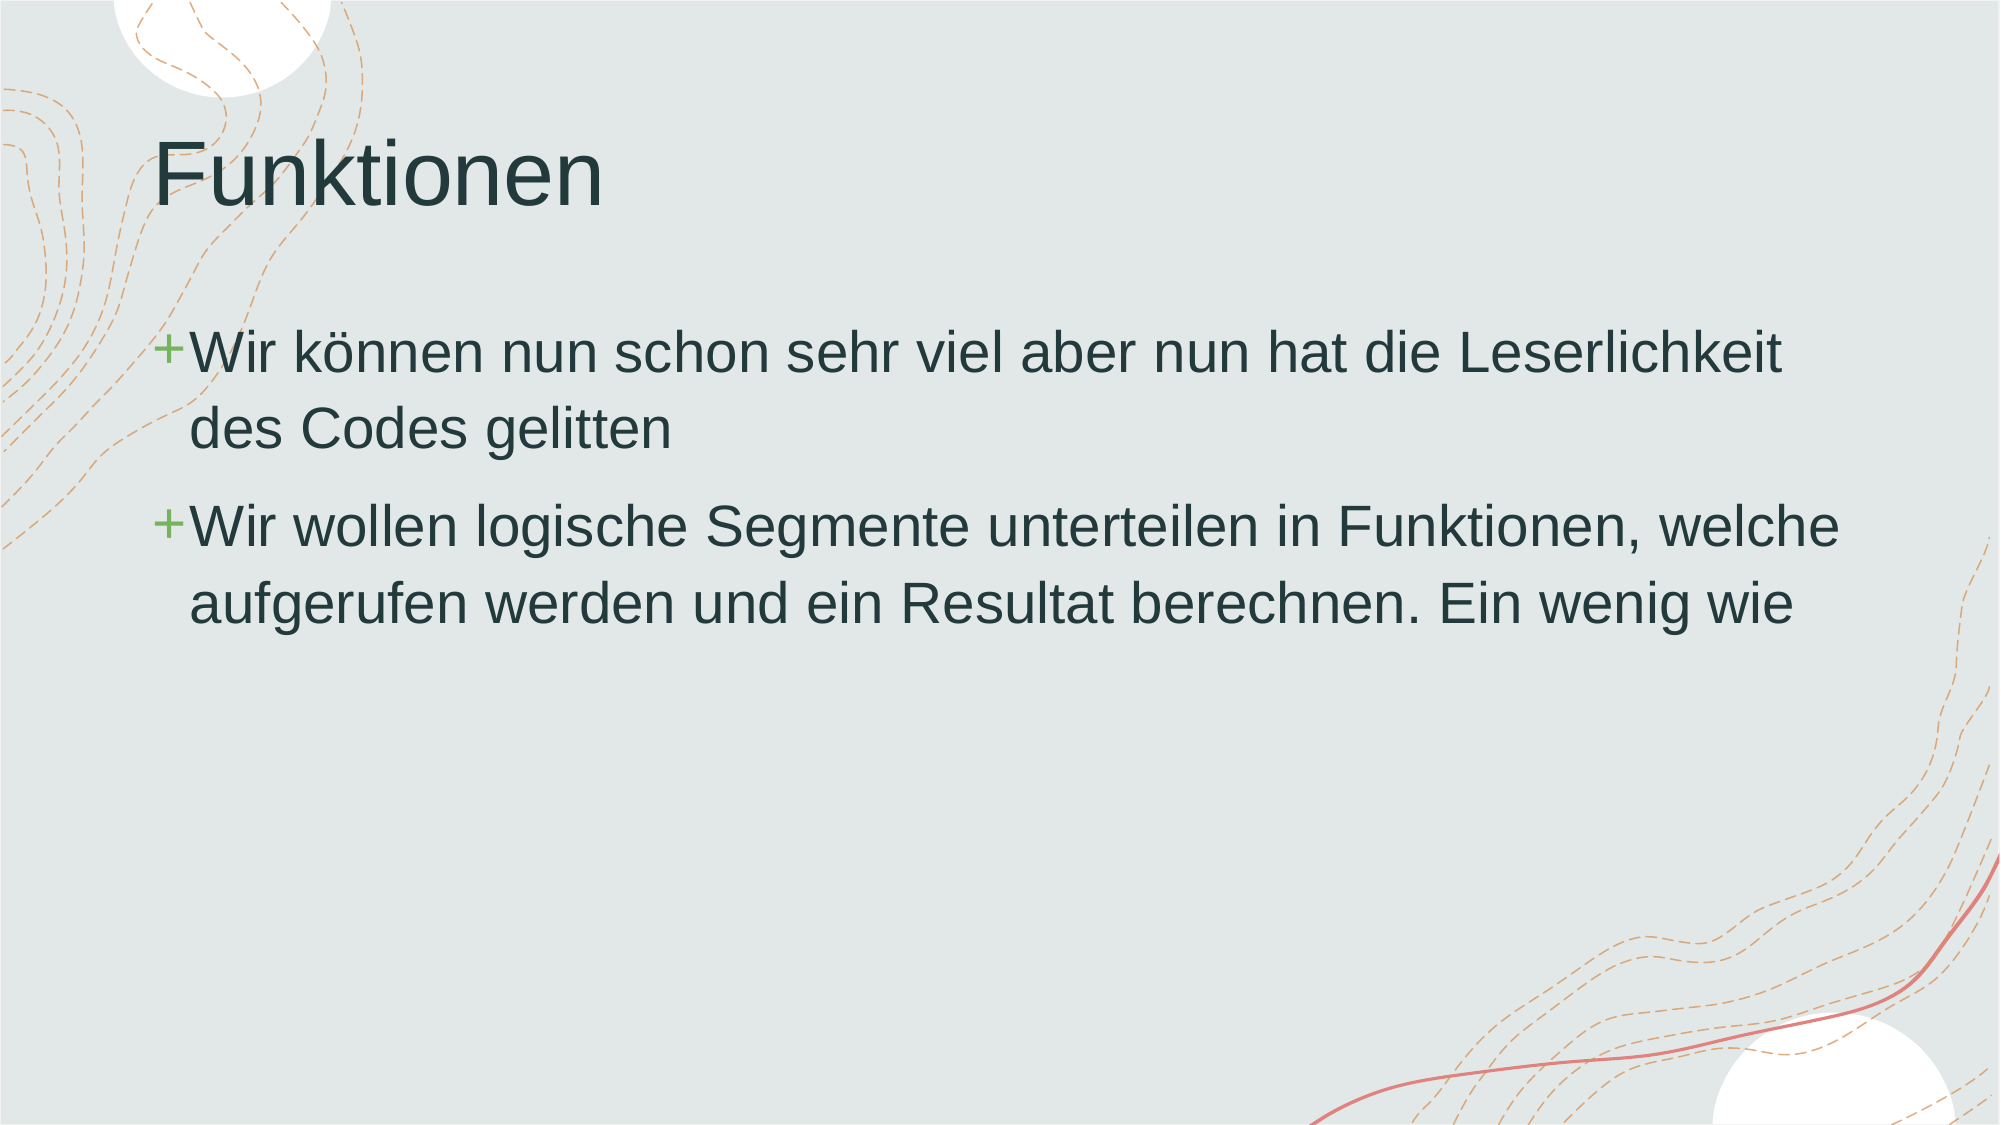

# Funktionen
Wir können nun schon sehr viel aber nun hat die Leserlichkeit des Codes gelitten
Wir wollen logische Segmente unterteilen in Funktionen, welche aufgerufen werden und ein Resultat berechnen. Ein wenig wie